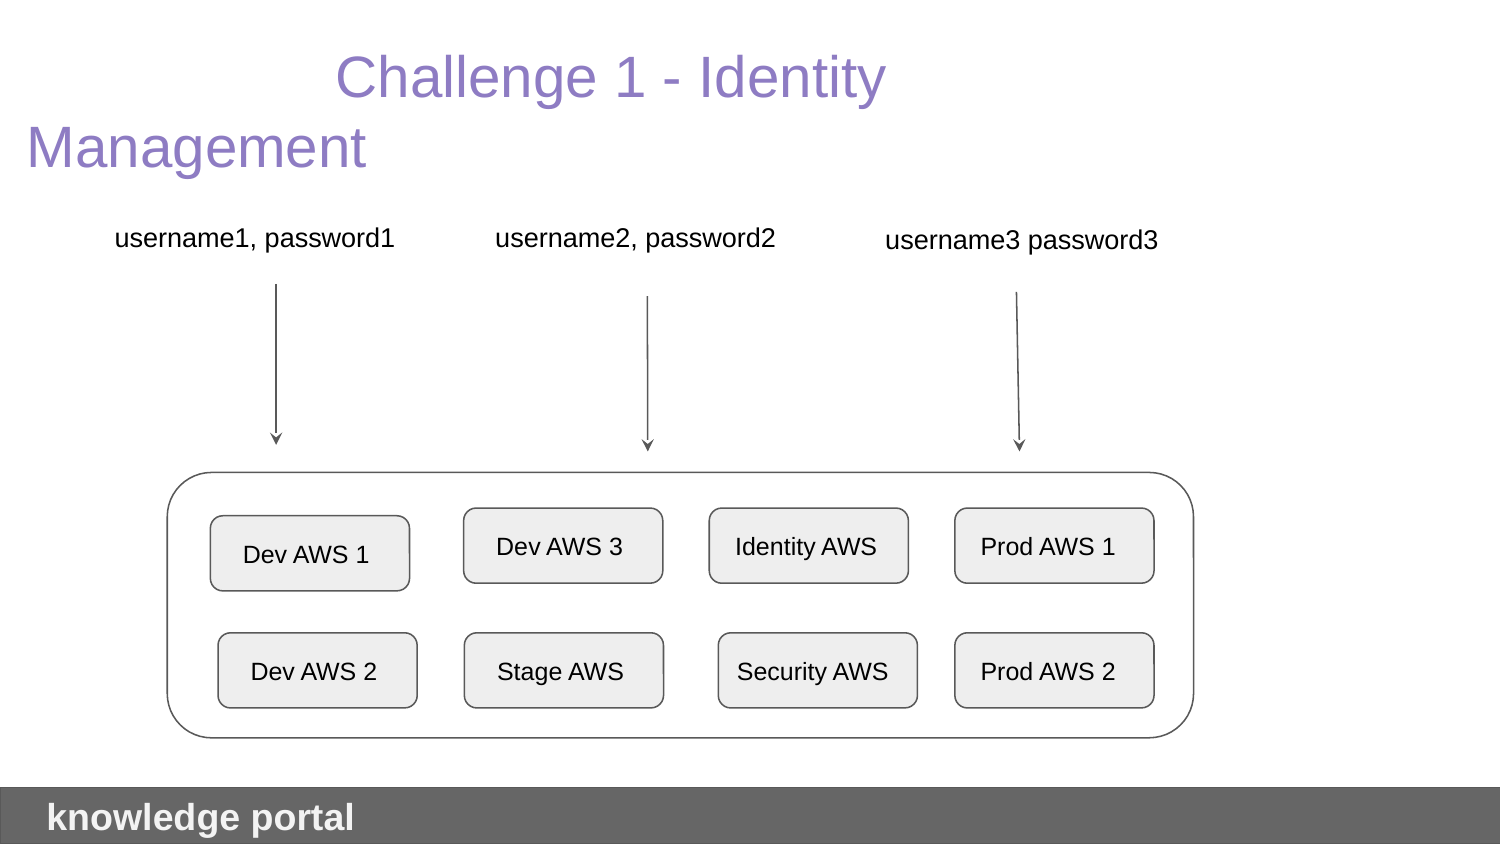

Challenge 1 - Identity Management

username1, password1
username2, password2
username3 password3

  Dev AWS 3
 Identity AWS
 Prod AWS 1
  Dev AWS 1
  Dev AWS 2
  Stage AWS
Security AWS
 Prod AWS 2
   knowledge portal